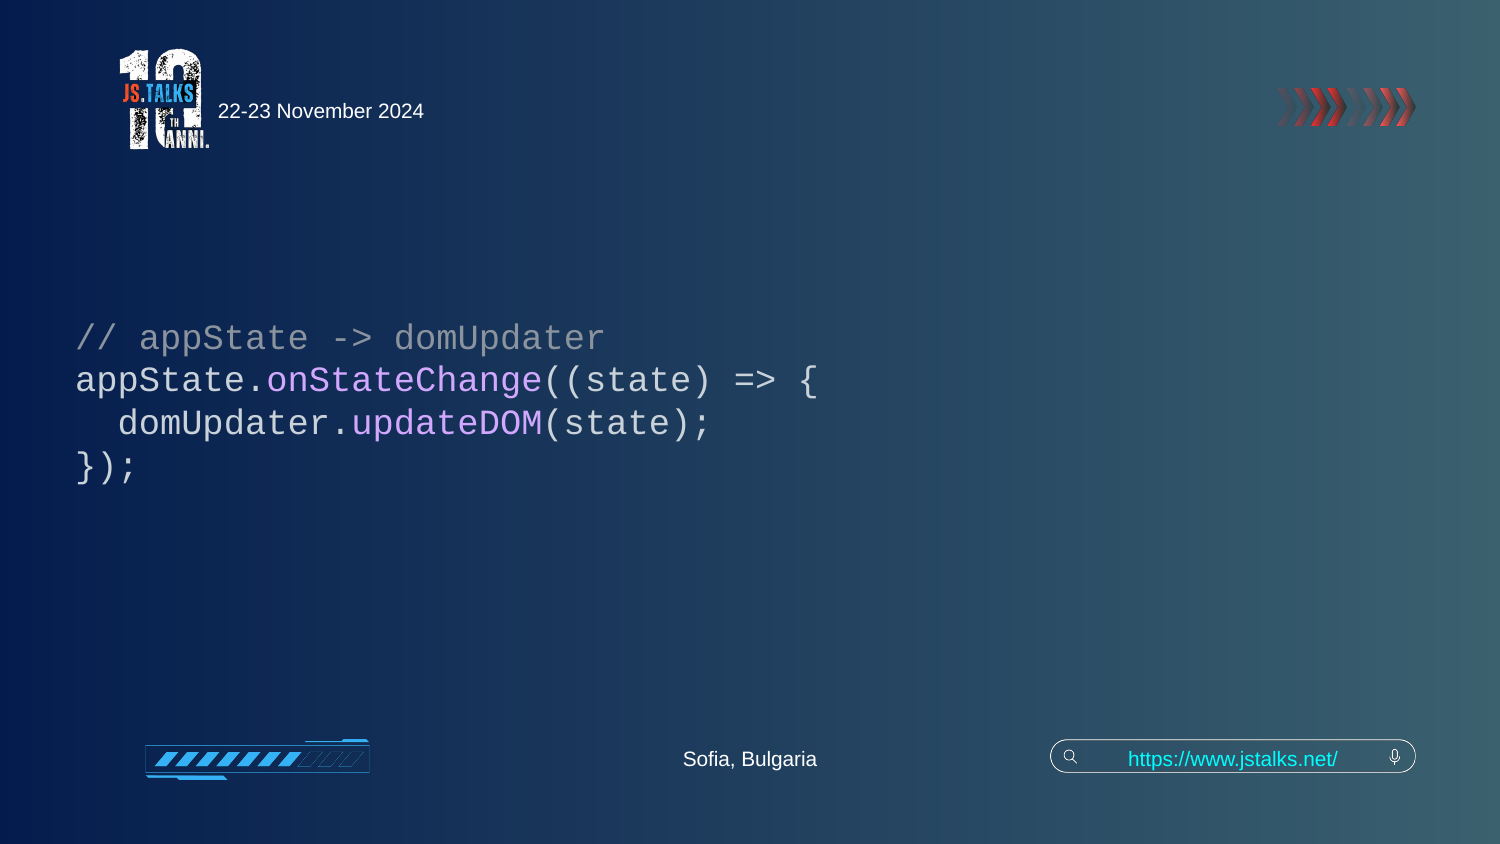

22-23 November 2024
// appState -> domUpdater
appState.onStateChange((state) => {
  domUpdater.updateDOM(state);
});

Sofia, Bulgaria
https://www.jstalks.net/